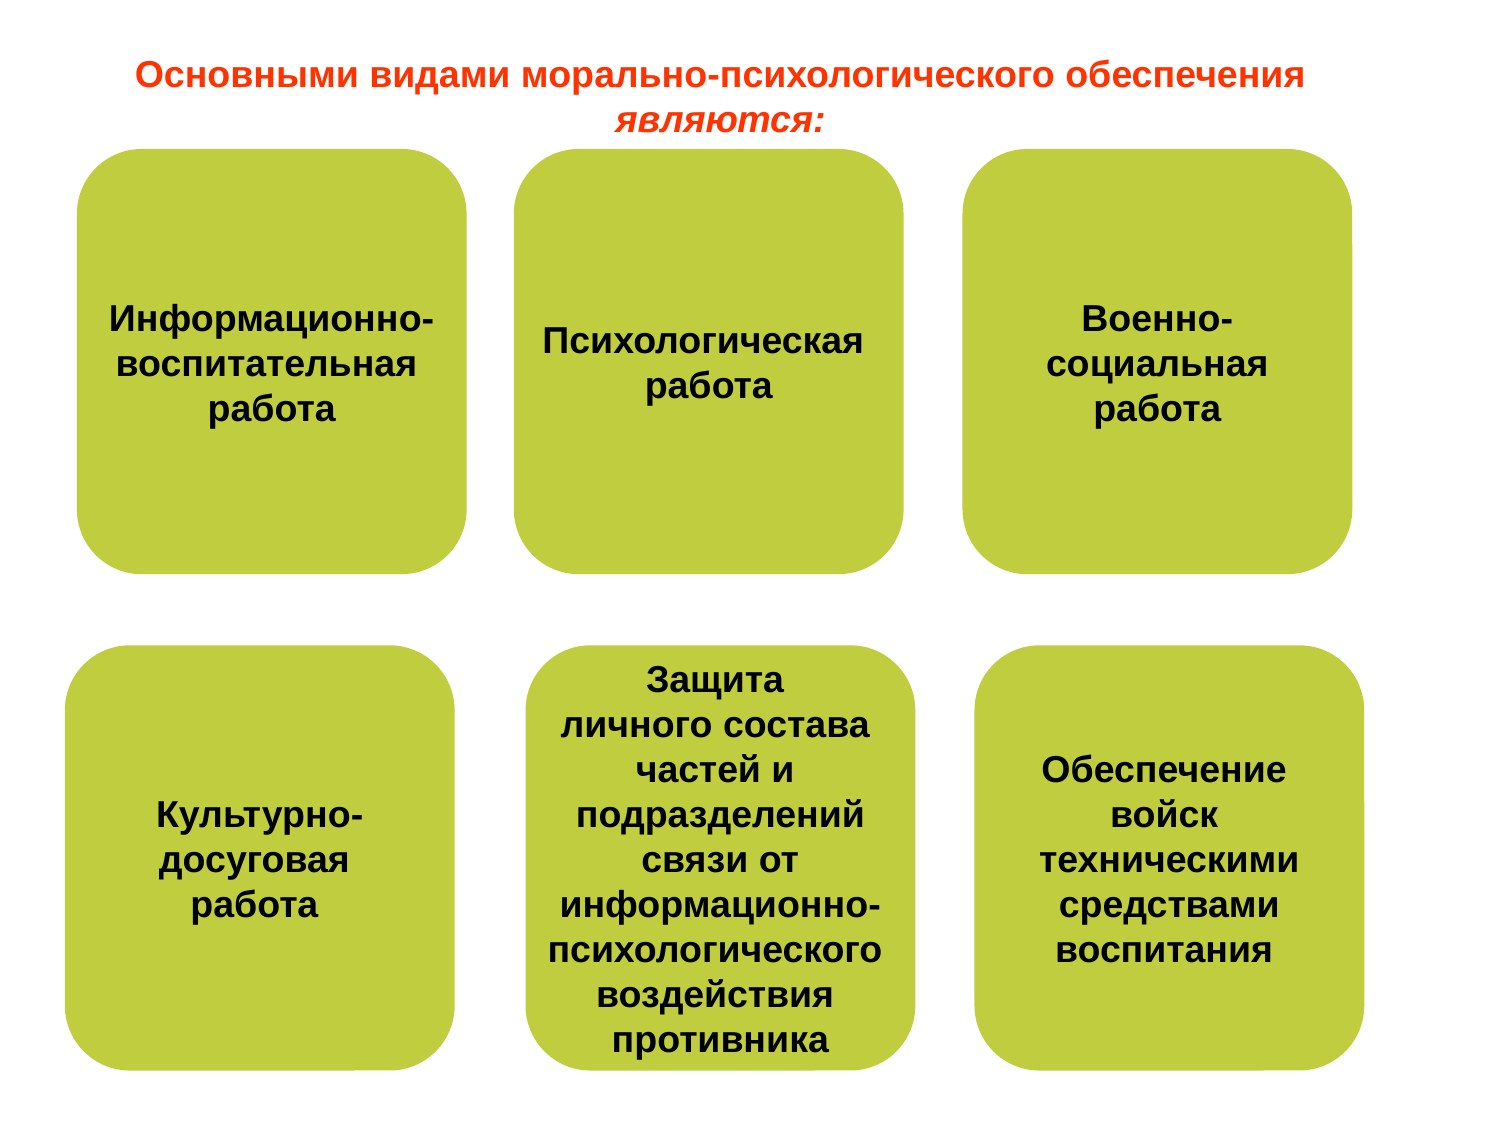

Основными видами морально-психологического обеспечения являются:
Информационно-
воспитательная
работа
Психологическая
работа
Военно-
социальная
работа
Культурно-
досуговая
работа
Защита
личного состава
частей и
подразделений
 связи от
информационно-
психологического
воздействия
противника
Обеспечение
войск
техническими
 средствами
воспитания